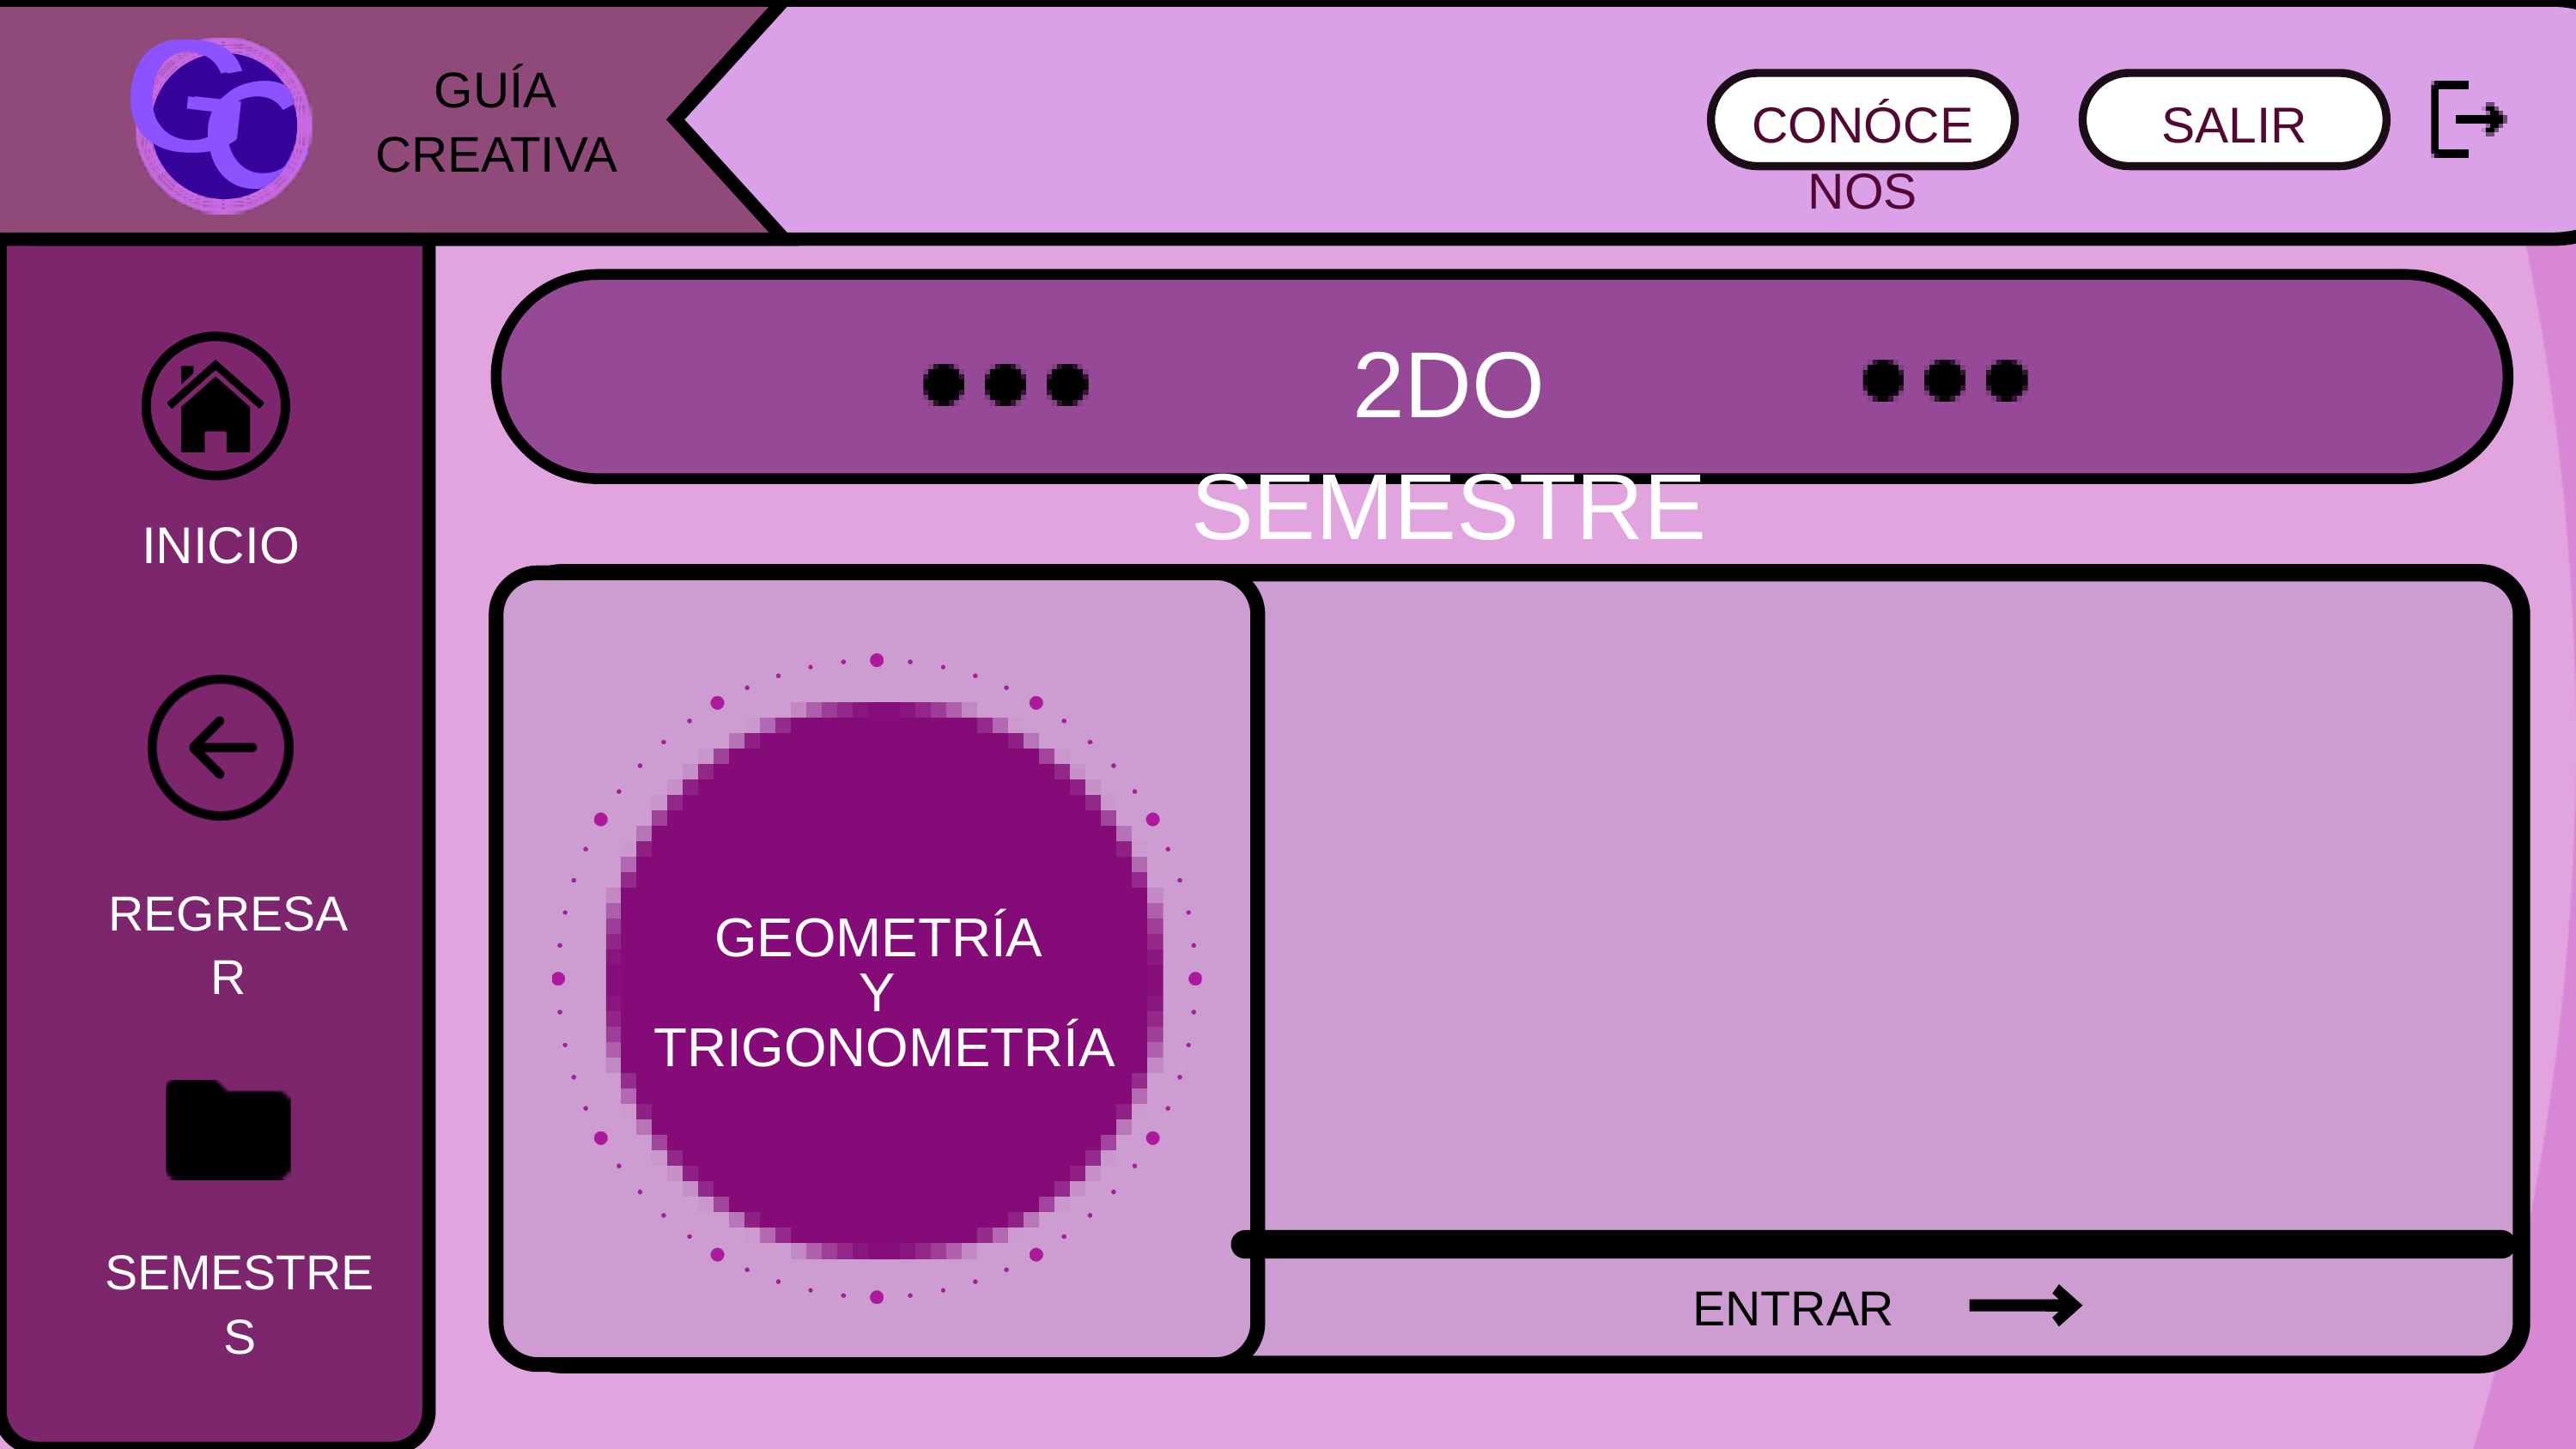

G
G

C
C
GUÍA
 CREATIVA

CONÓCENOS

SALIR
2DO SEMESTRE

INICIO

REGRESAR
GEOMETRÍA
Y
TRIGONOMETRÍA

SEMESTRES
ENTRAR